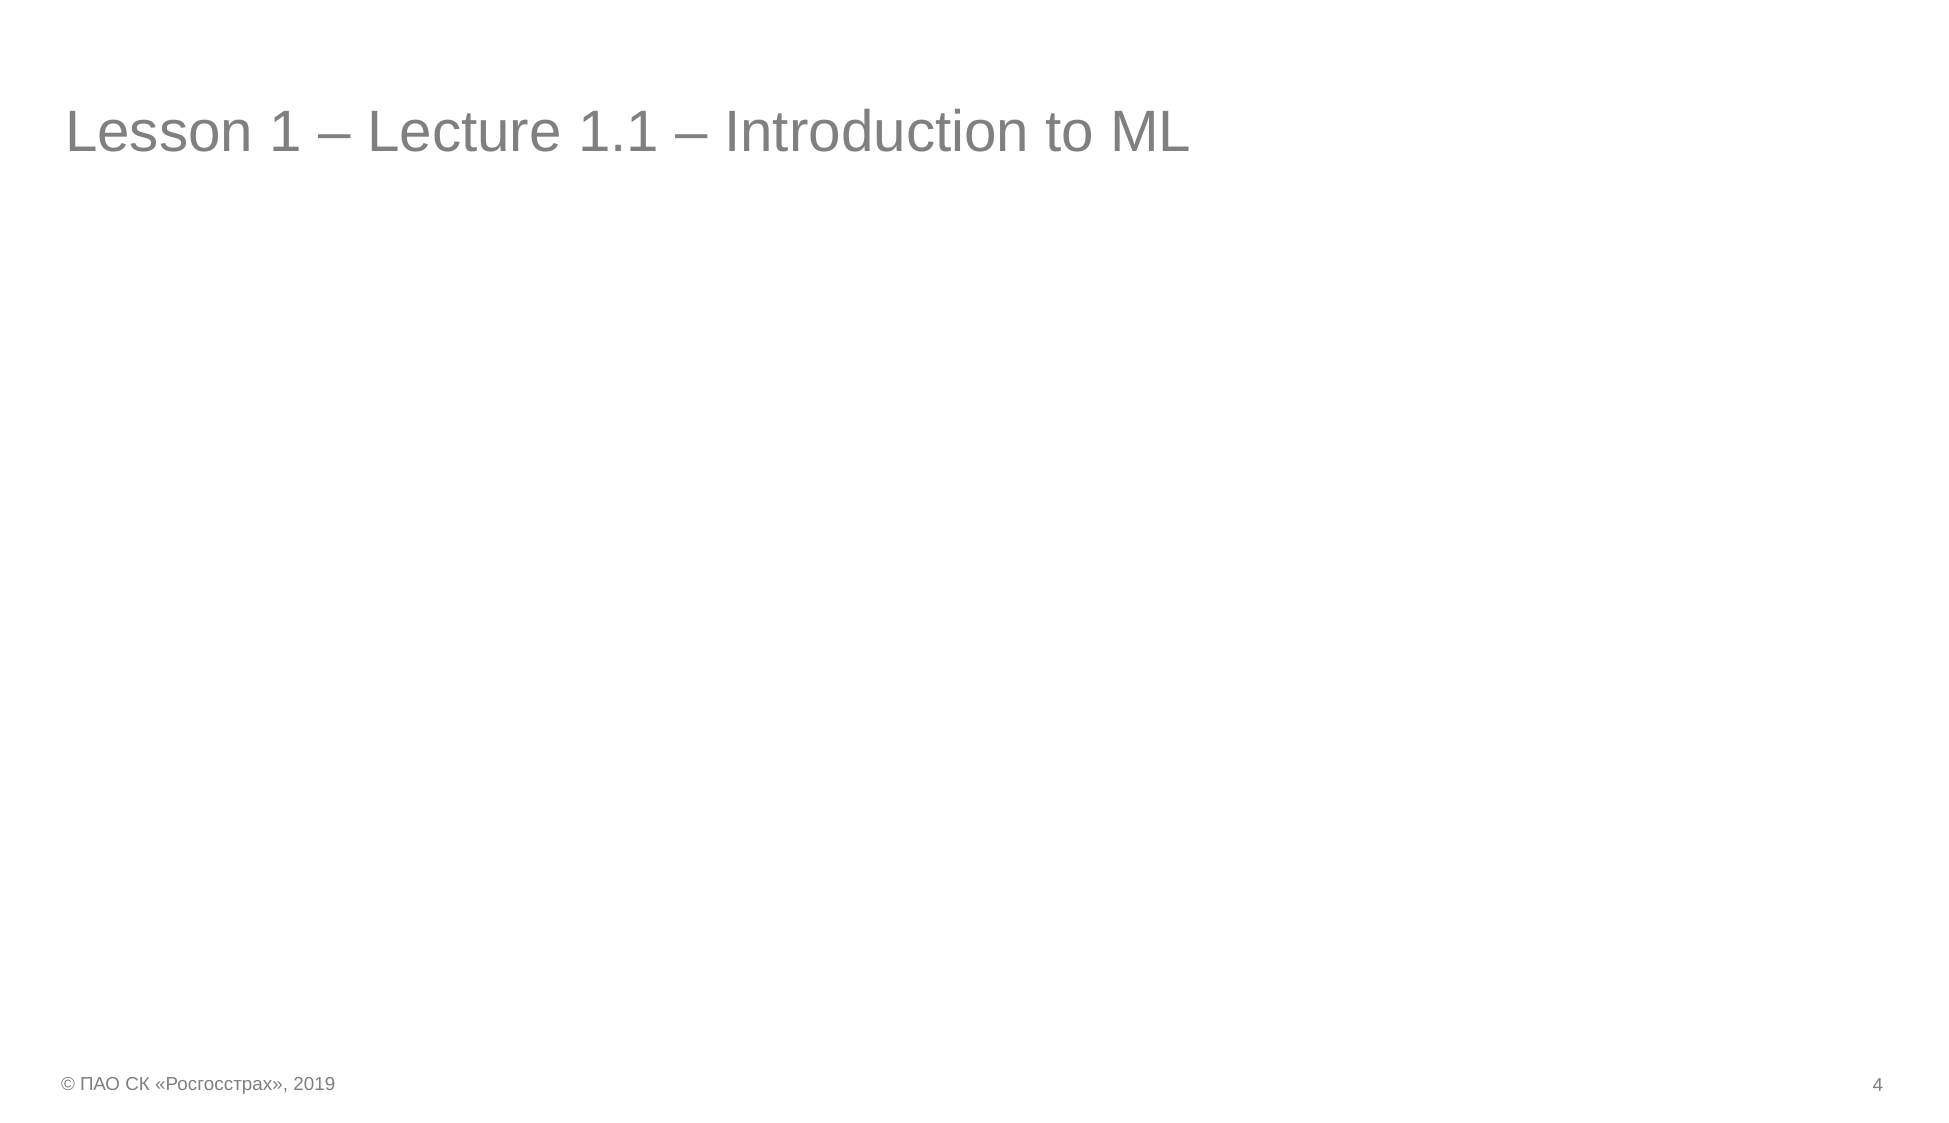

# Lesson 1 – Lecture 1.1 – Introduction to ML